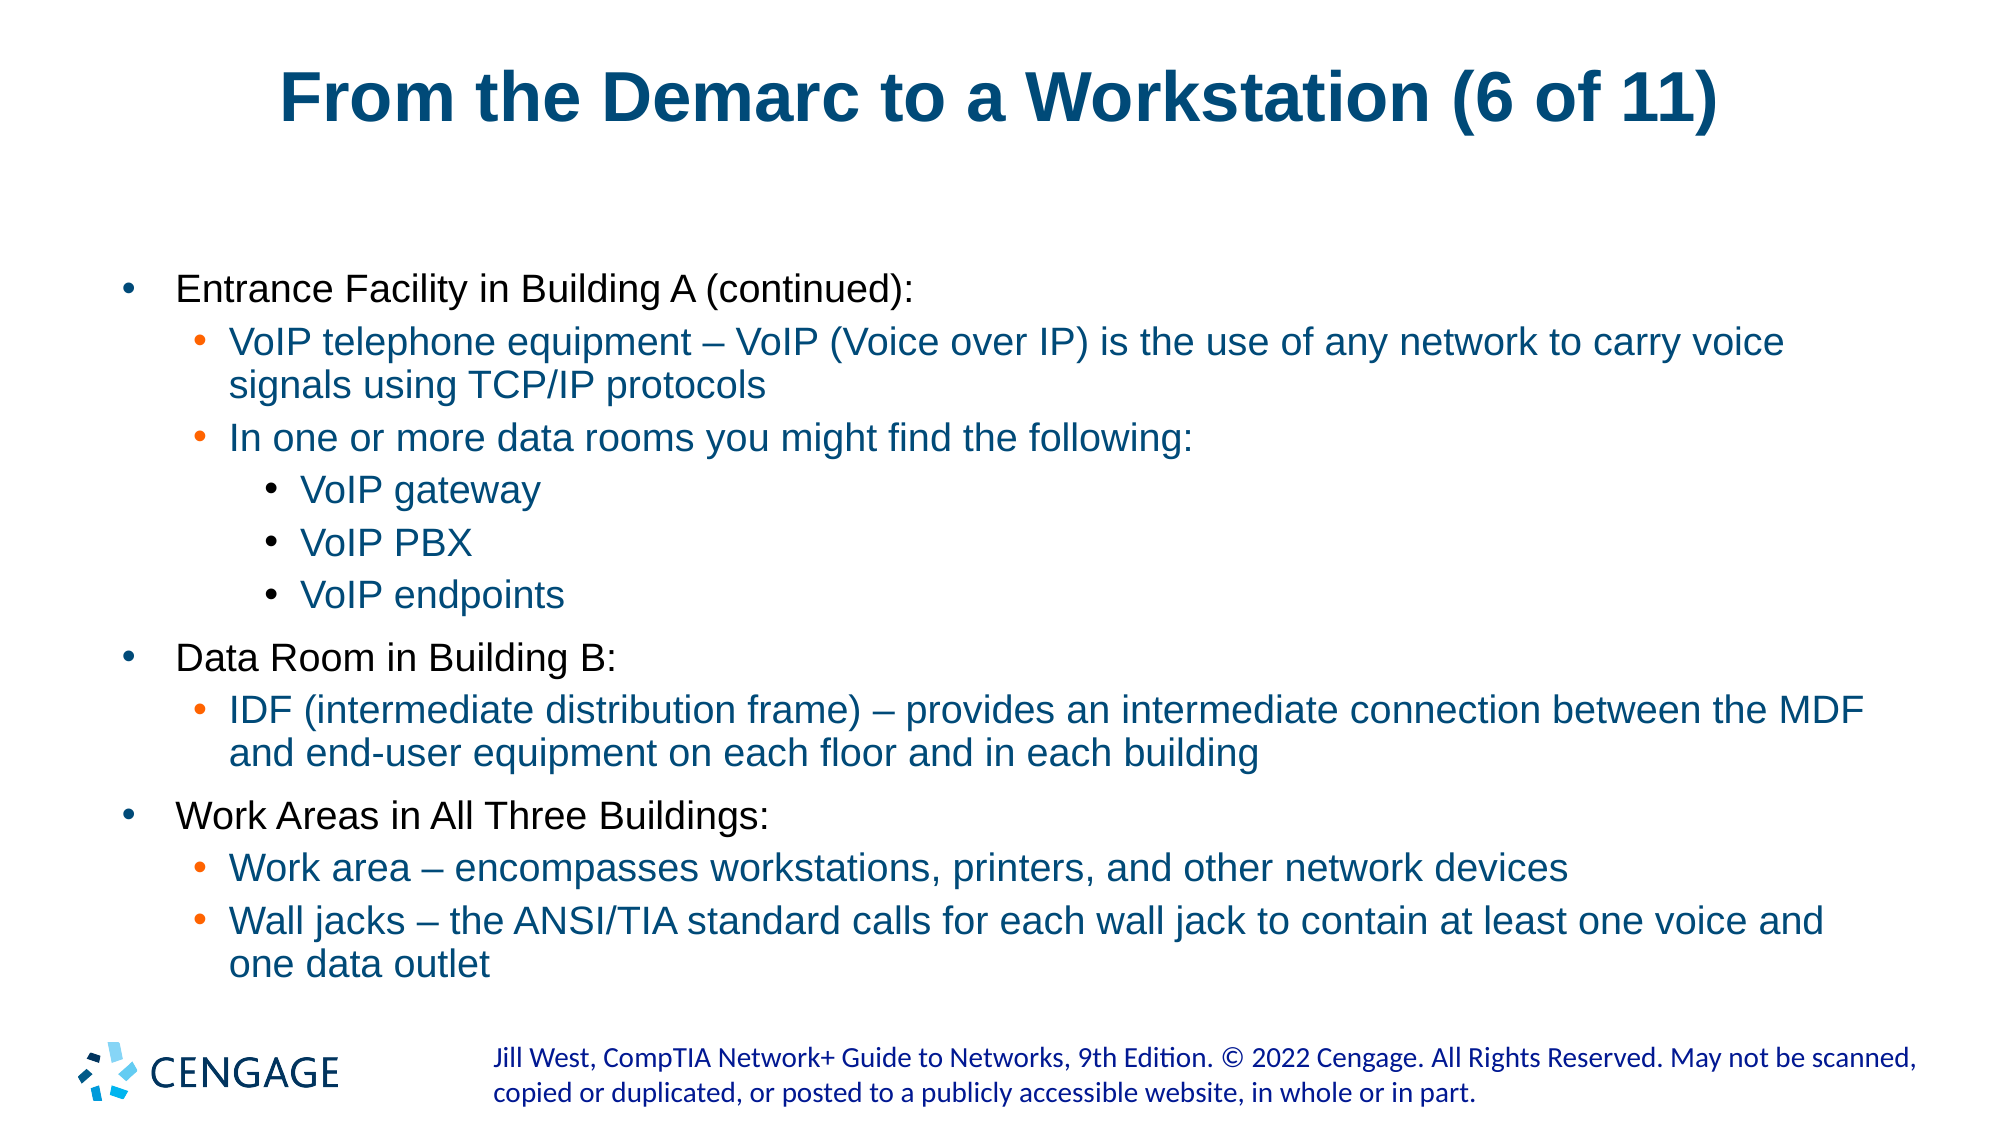

# From the Demarc to a Workstation (6 of 11)
Entrance Facility in Building A (continued):
VoIP telephone equipment – VoIP (Voice over IP) is the use of any network to carry voice signals using TCP/IP protocols
In one or more data rooms you might find the following:
VoIP gateway
VoIP PBX
VoIP endpoints
Data Room in Building B:
IDF (intermediate distribution frame) – provides an intermediate connection between the MDF and end-user equipment on each floor and in each building
Work Areas in All Three Buildings:
Work area – encompasses workstations, printers, and other network devices
Wall jacks – the ANSI/TIA standard calls for each wall jack to contain at least one voice and one data outlet